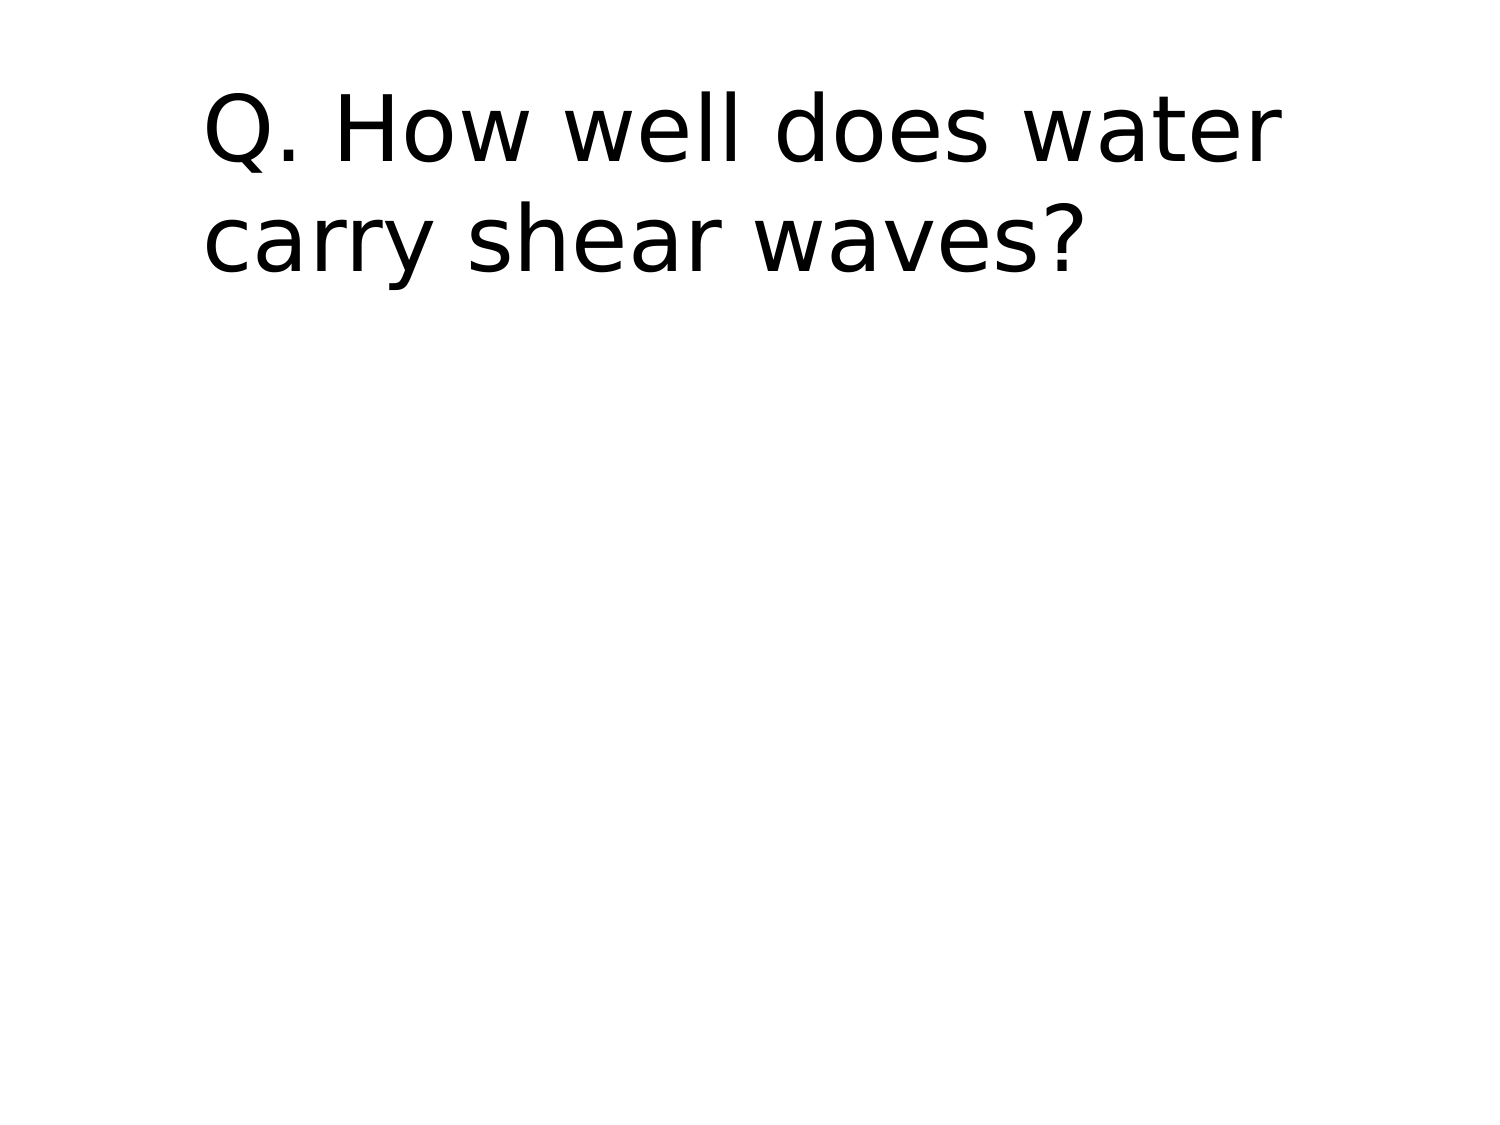

Q. How well does water carry shear waves?